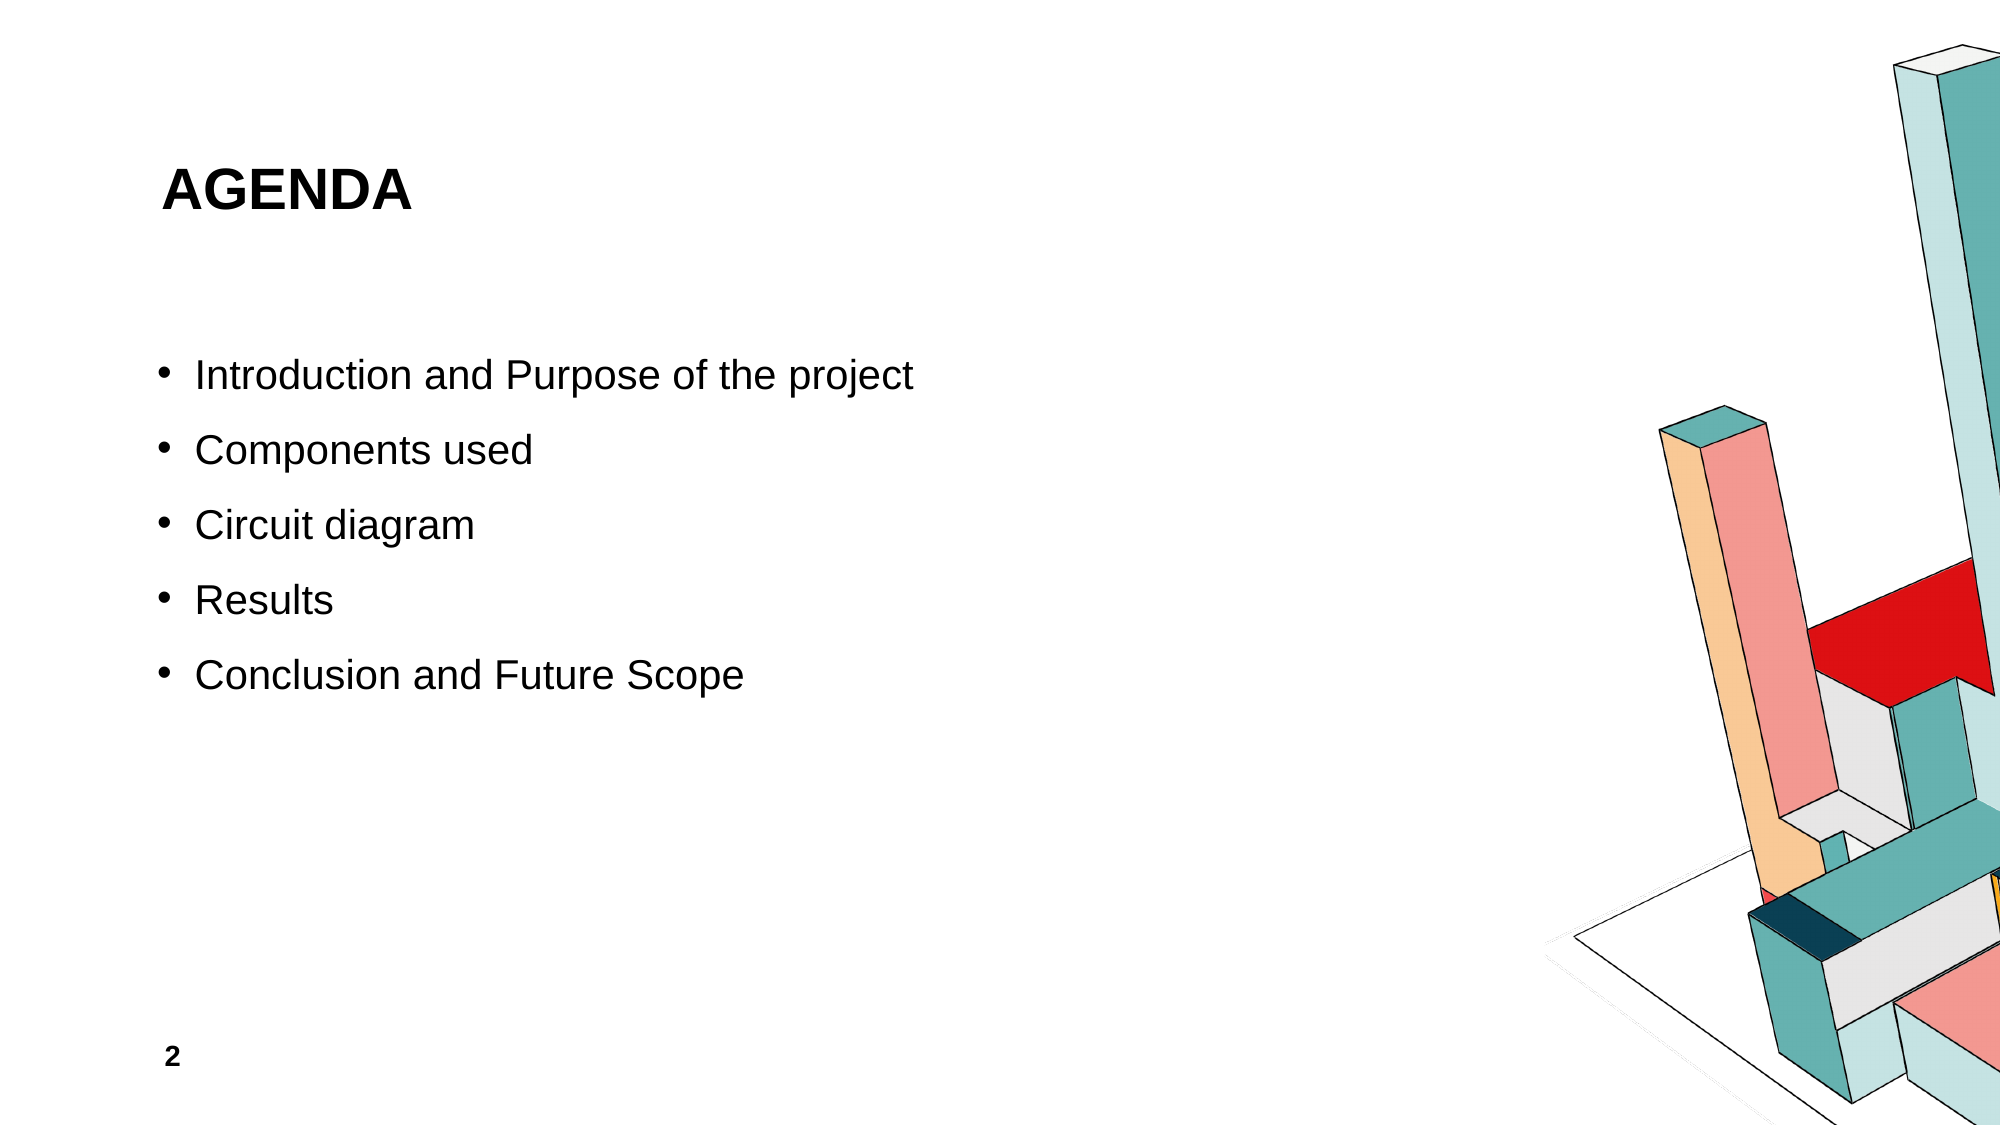

# Agenda
Introduction and Purpose of the project
Components used
Circuit diagram
Results
Conclusion and Future Scope
2